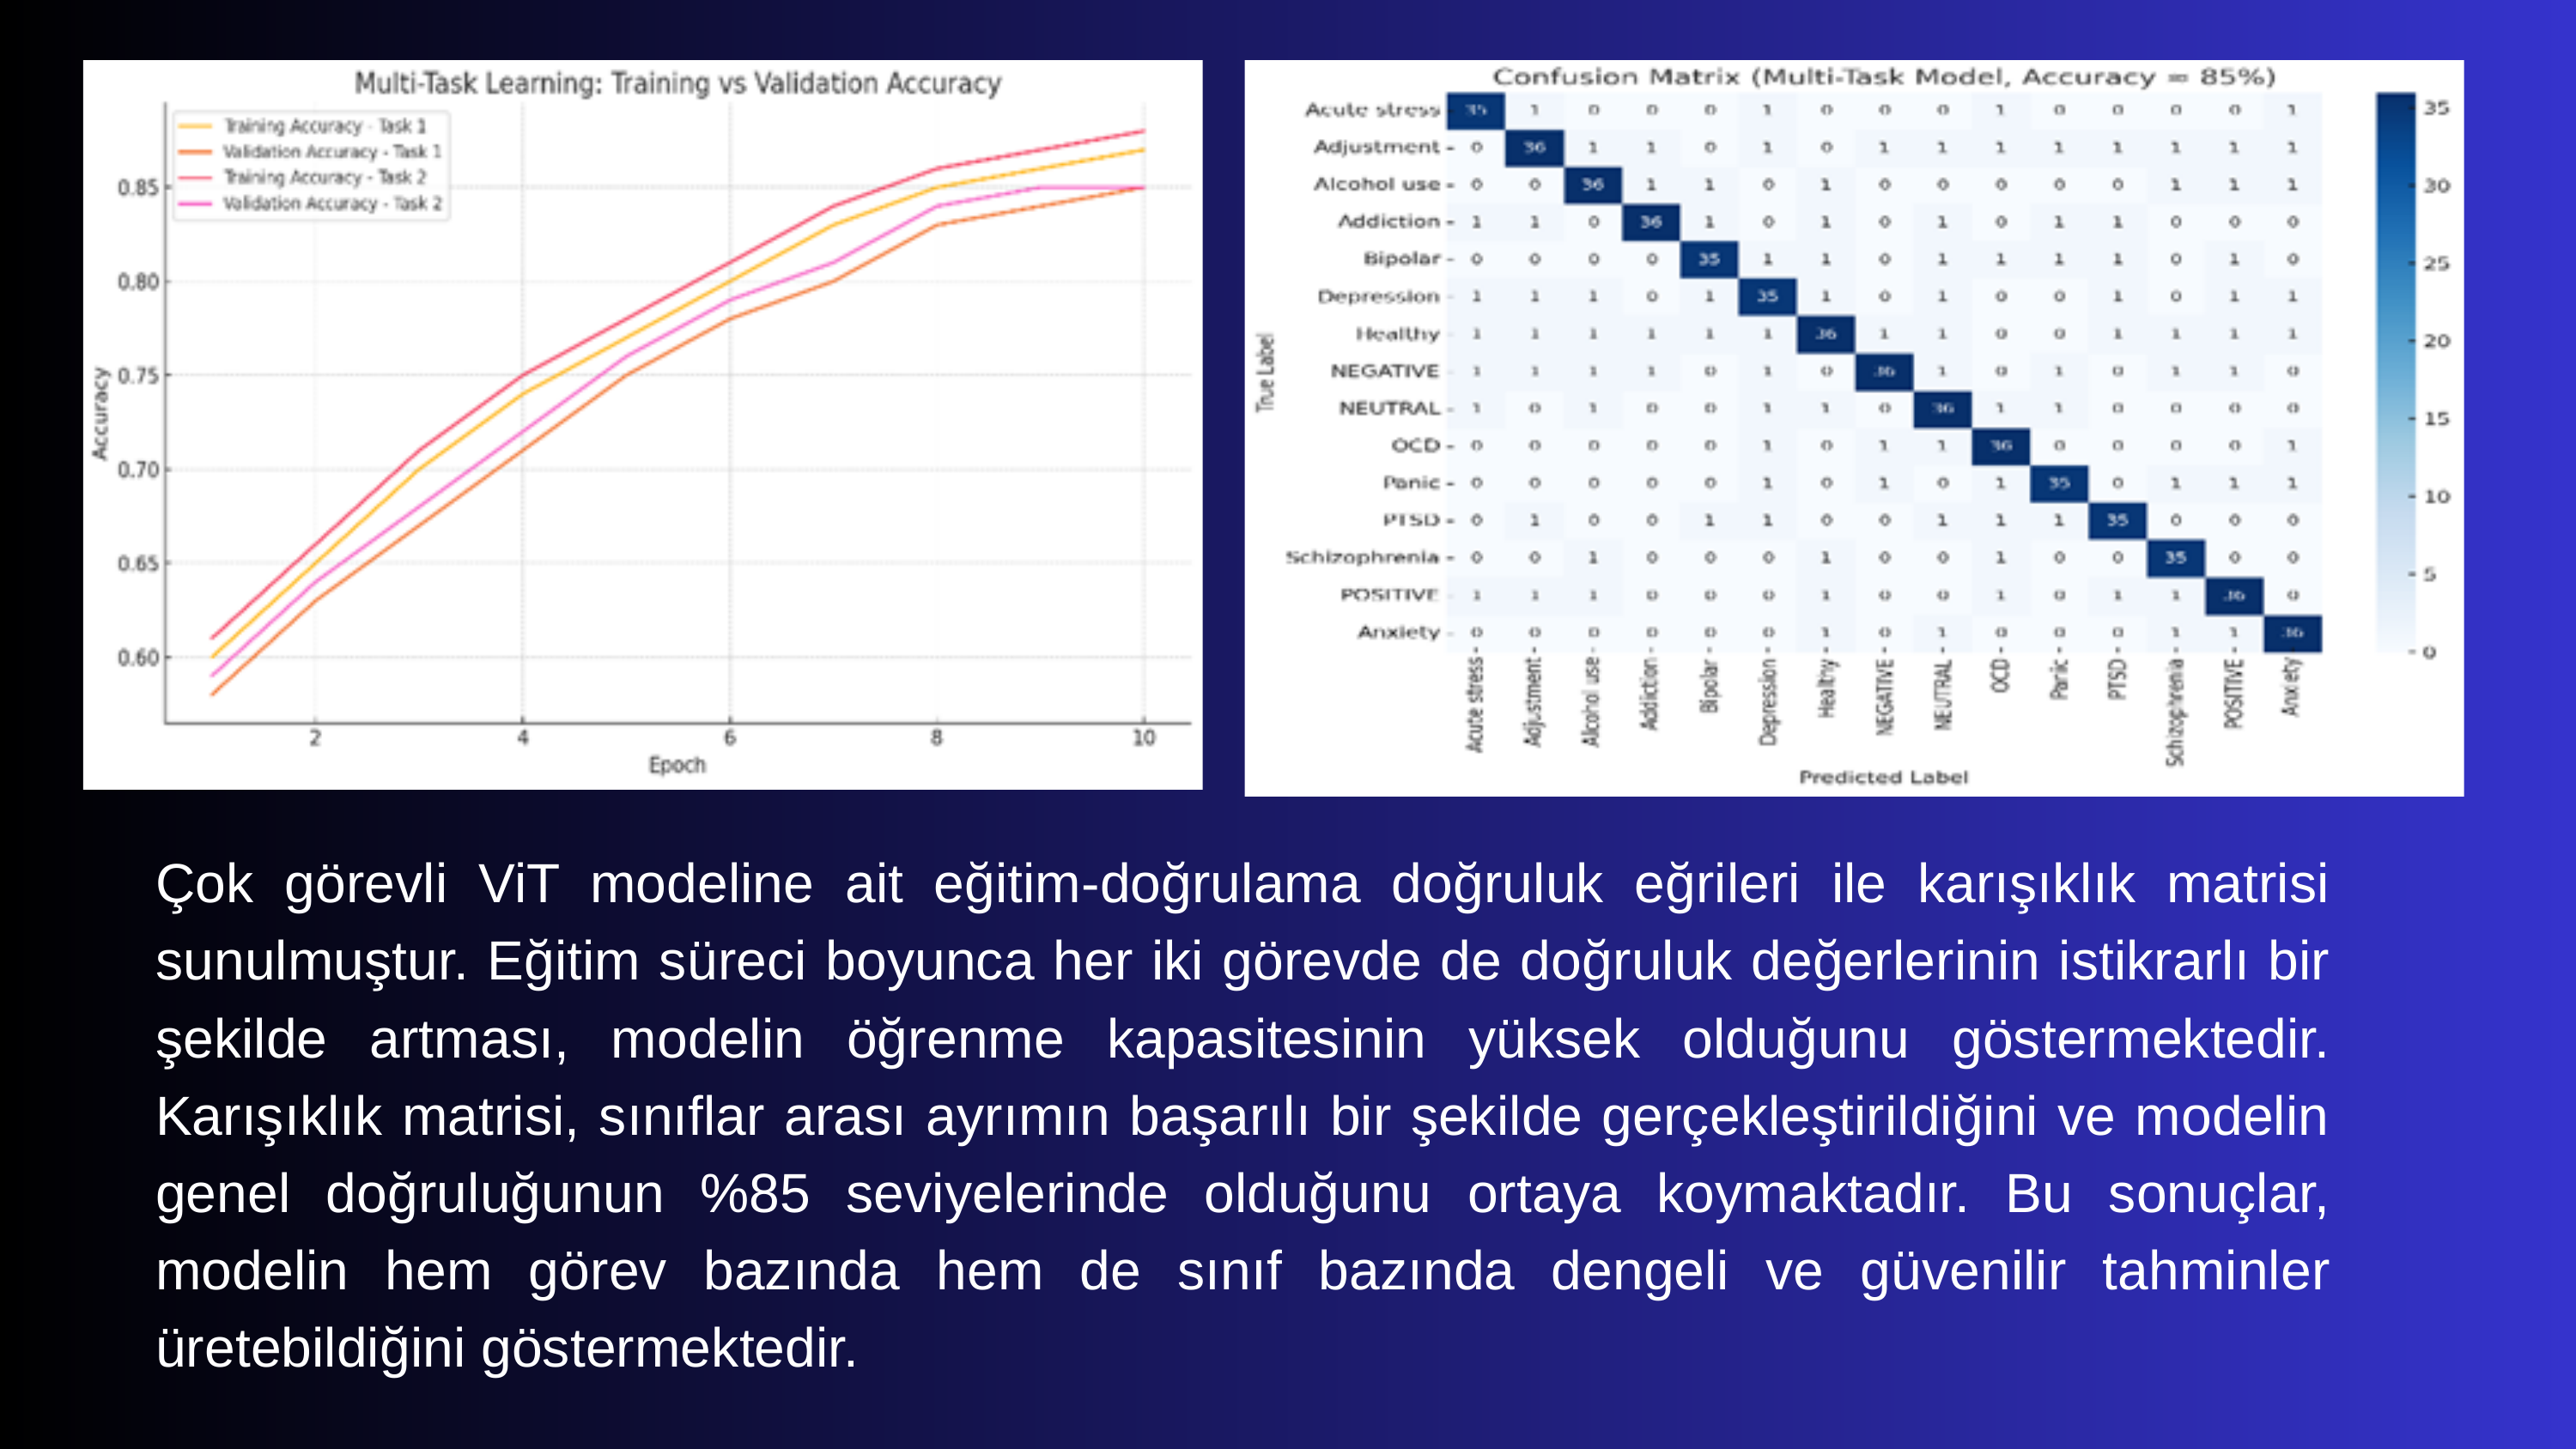

Çok görevli ViT modeline ait eğitim-doğrulama doğruluk eğrileri ile karışıklık matrisi sunulmuştur. Eğitim süreci boyunca her iki görevde de doğruluk değerlerinin istikrarlı bir şekilde artması, modelin öğrenme kapasitesinin yüksek olduğunu göstermektedir. Karışıklık matrisi, sınıflar arası ayrımın başarılı bir şekilde gerçekleştirildiğini ve modelin genel doğruluğunun %85 seviyelerinde olduğunu ortaya koymaktadır. Bu sonuçlar, modelin hem görev bazında hem de sınıf bazında dengeli ve güvenilir tahminler üretebildiğini göstermektedir.